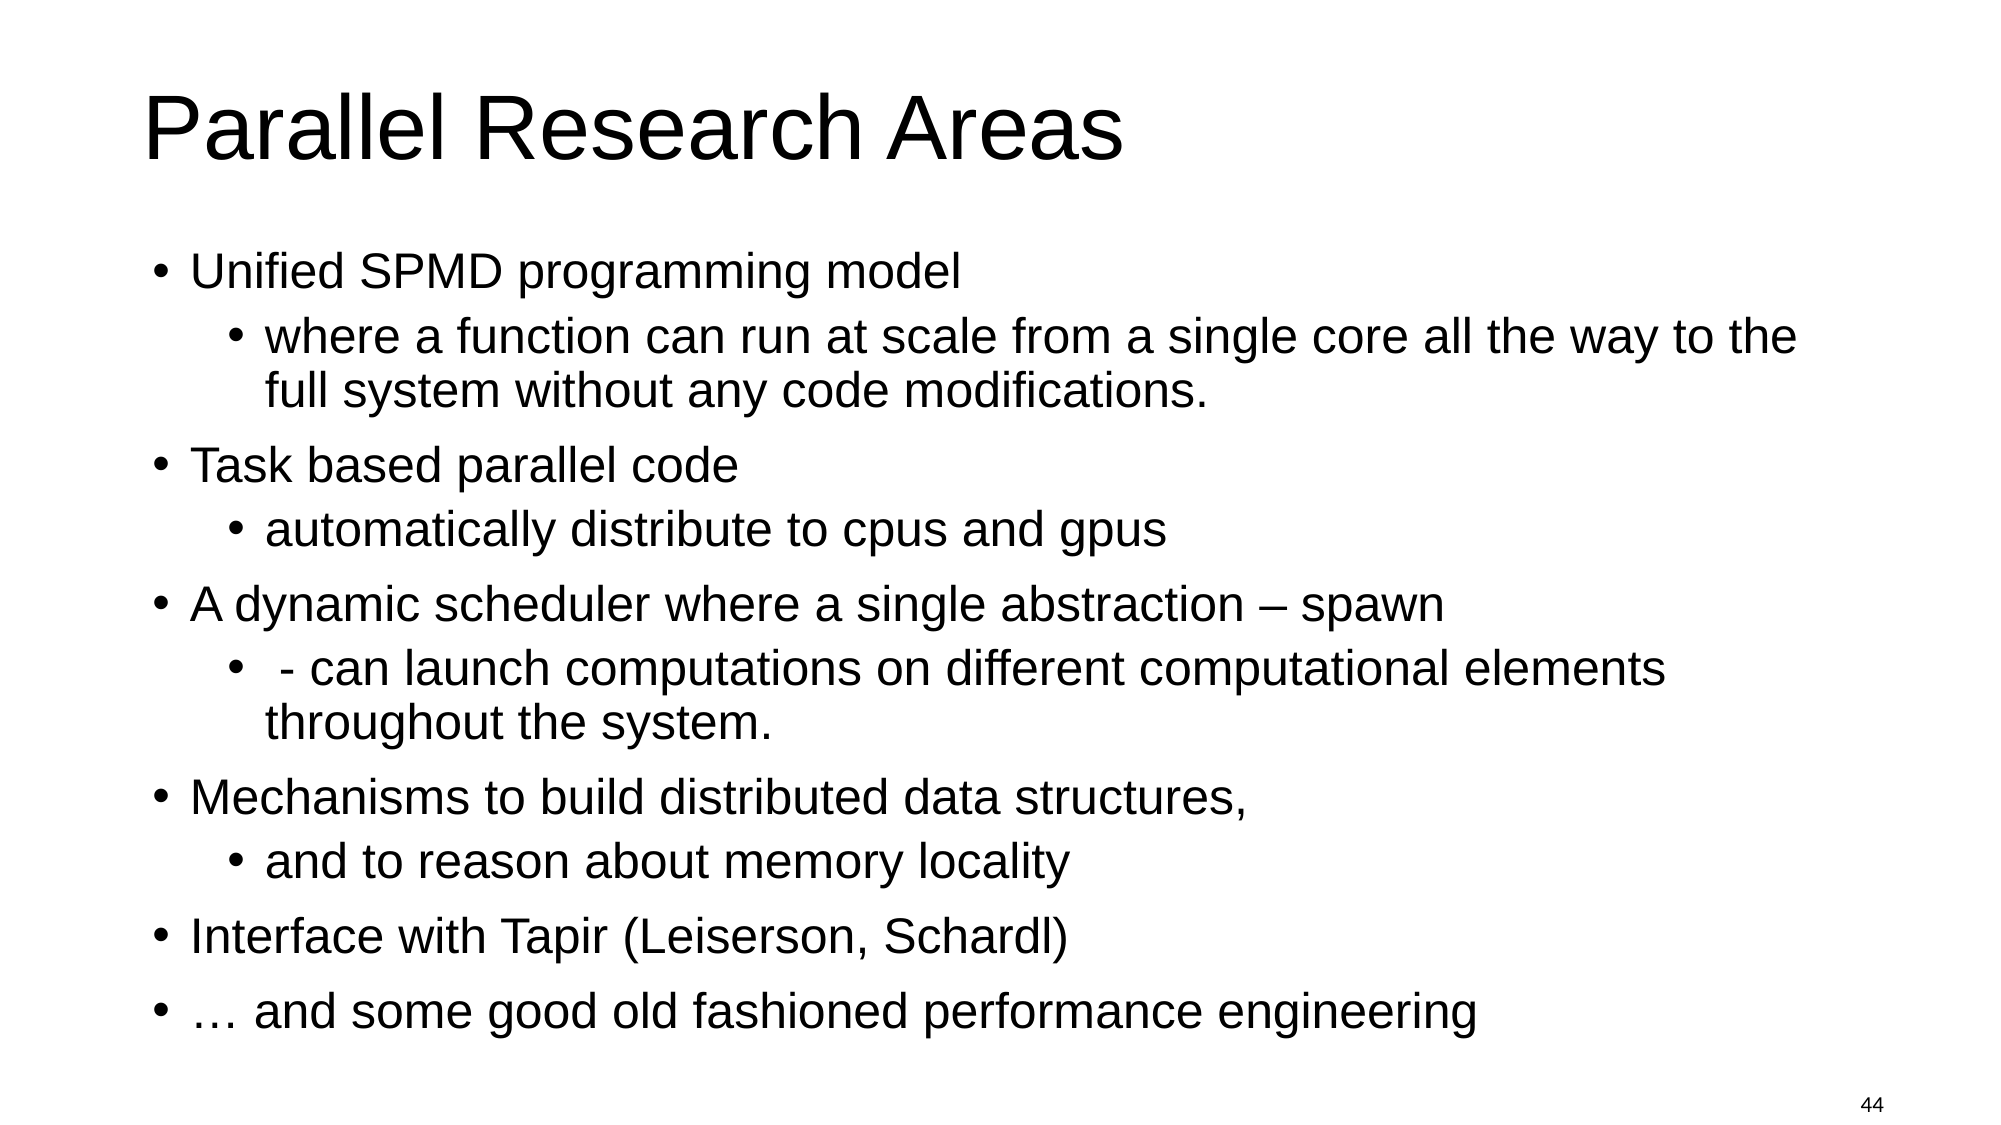

# Parallel Research Areas
Unified SPMD programming model
where a function can run at scale from a single core all the way to the full system without any code modifications.
Task based parallel code
automatically distribute to cpus and gpus
A dynamic scheduler where a single abstraction – spawn
 - can launch computations on different computational elements throughout the system.
Mechanisms to build distributed data structures,
and to reason about memory locality
Interface with Tapir (Leiserson, Schardl)
… and some good old fashioned performance engineering